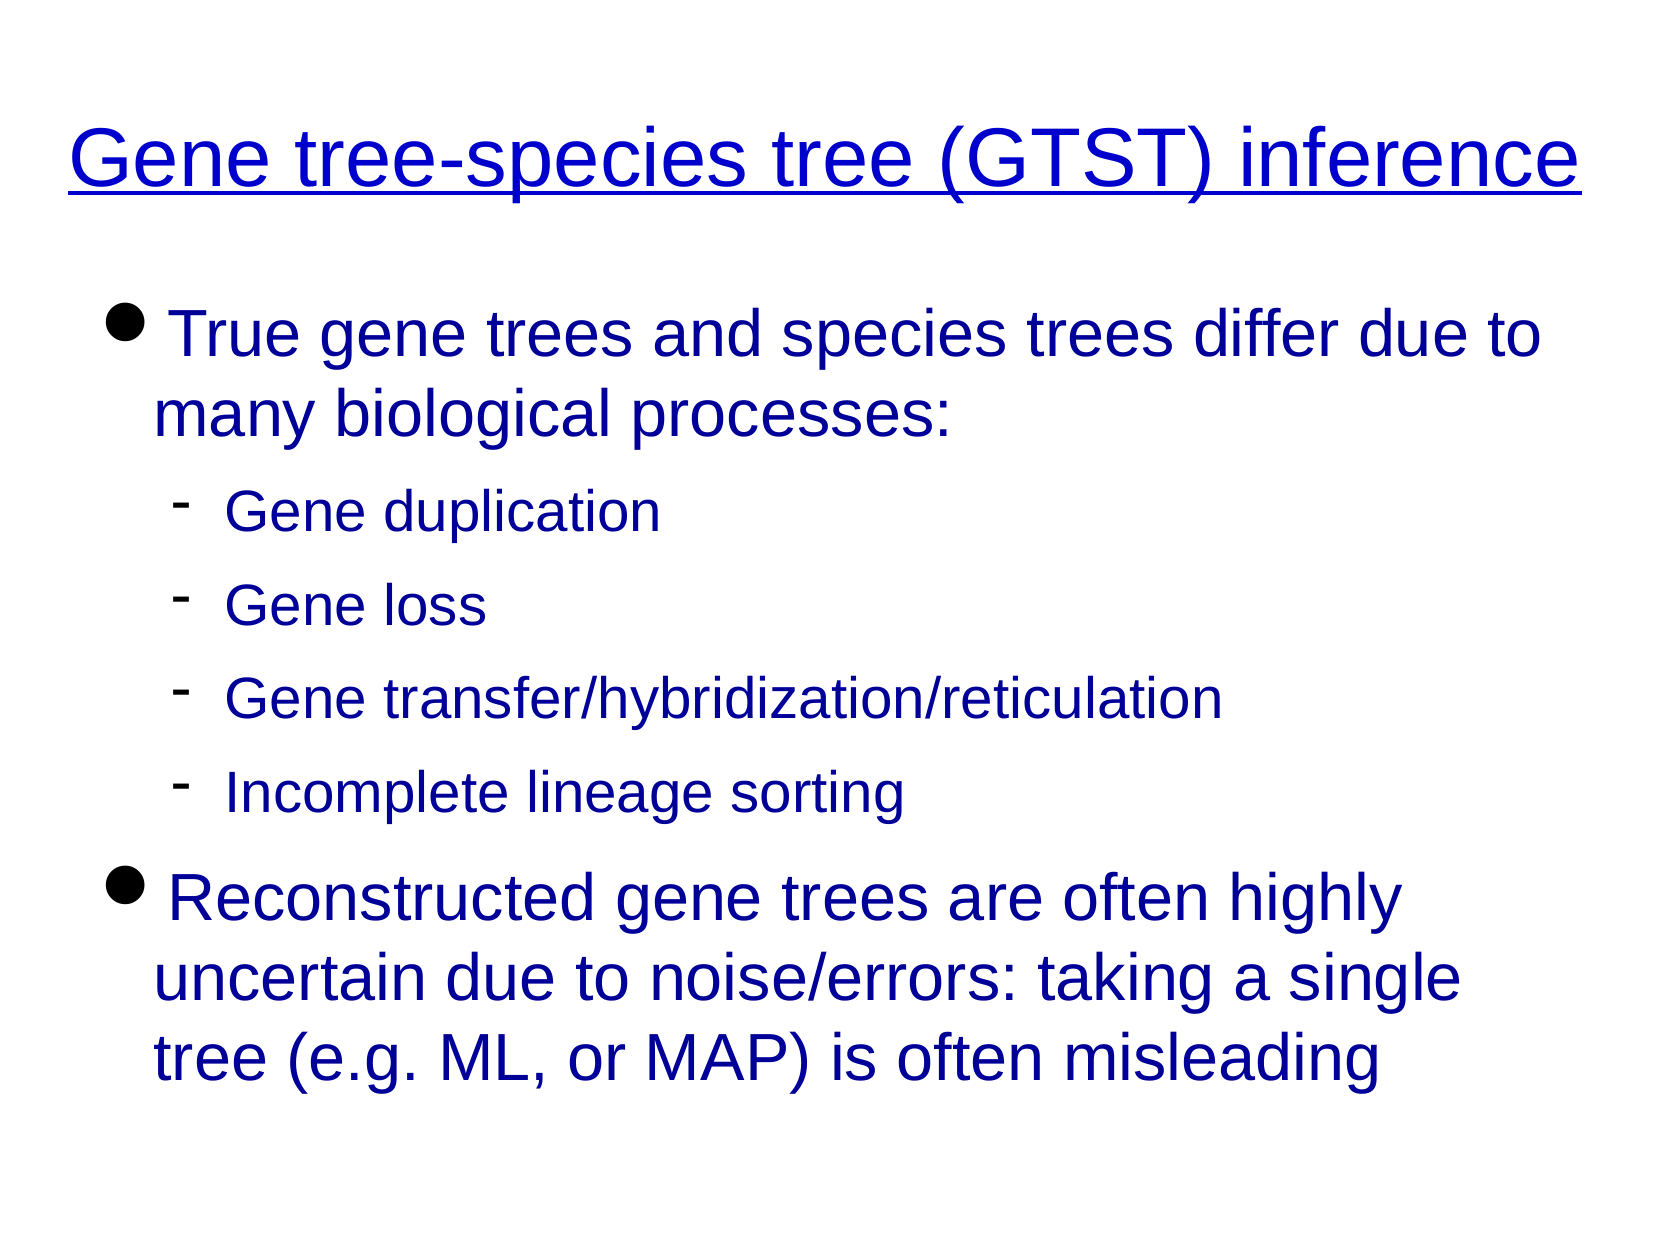

Gene tree-species tree (GTST) inference
True gene trees and species trees differ due to many biological processes:
Gene duplication
Gene loss
Gene transfer/hybridization/reticulation
Incomplete lineage sorting
Reconstructed gene trees are often highly uncertain due to noise/errors: taking a single tree (e.g. ML, or MAP) is often misleading